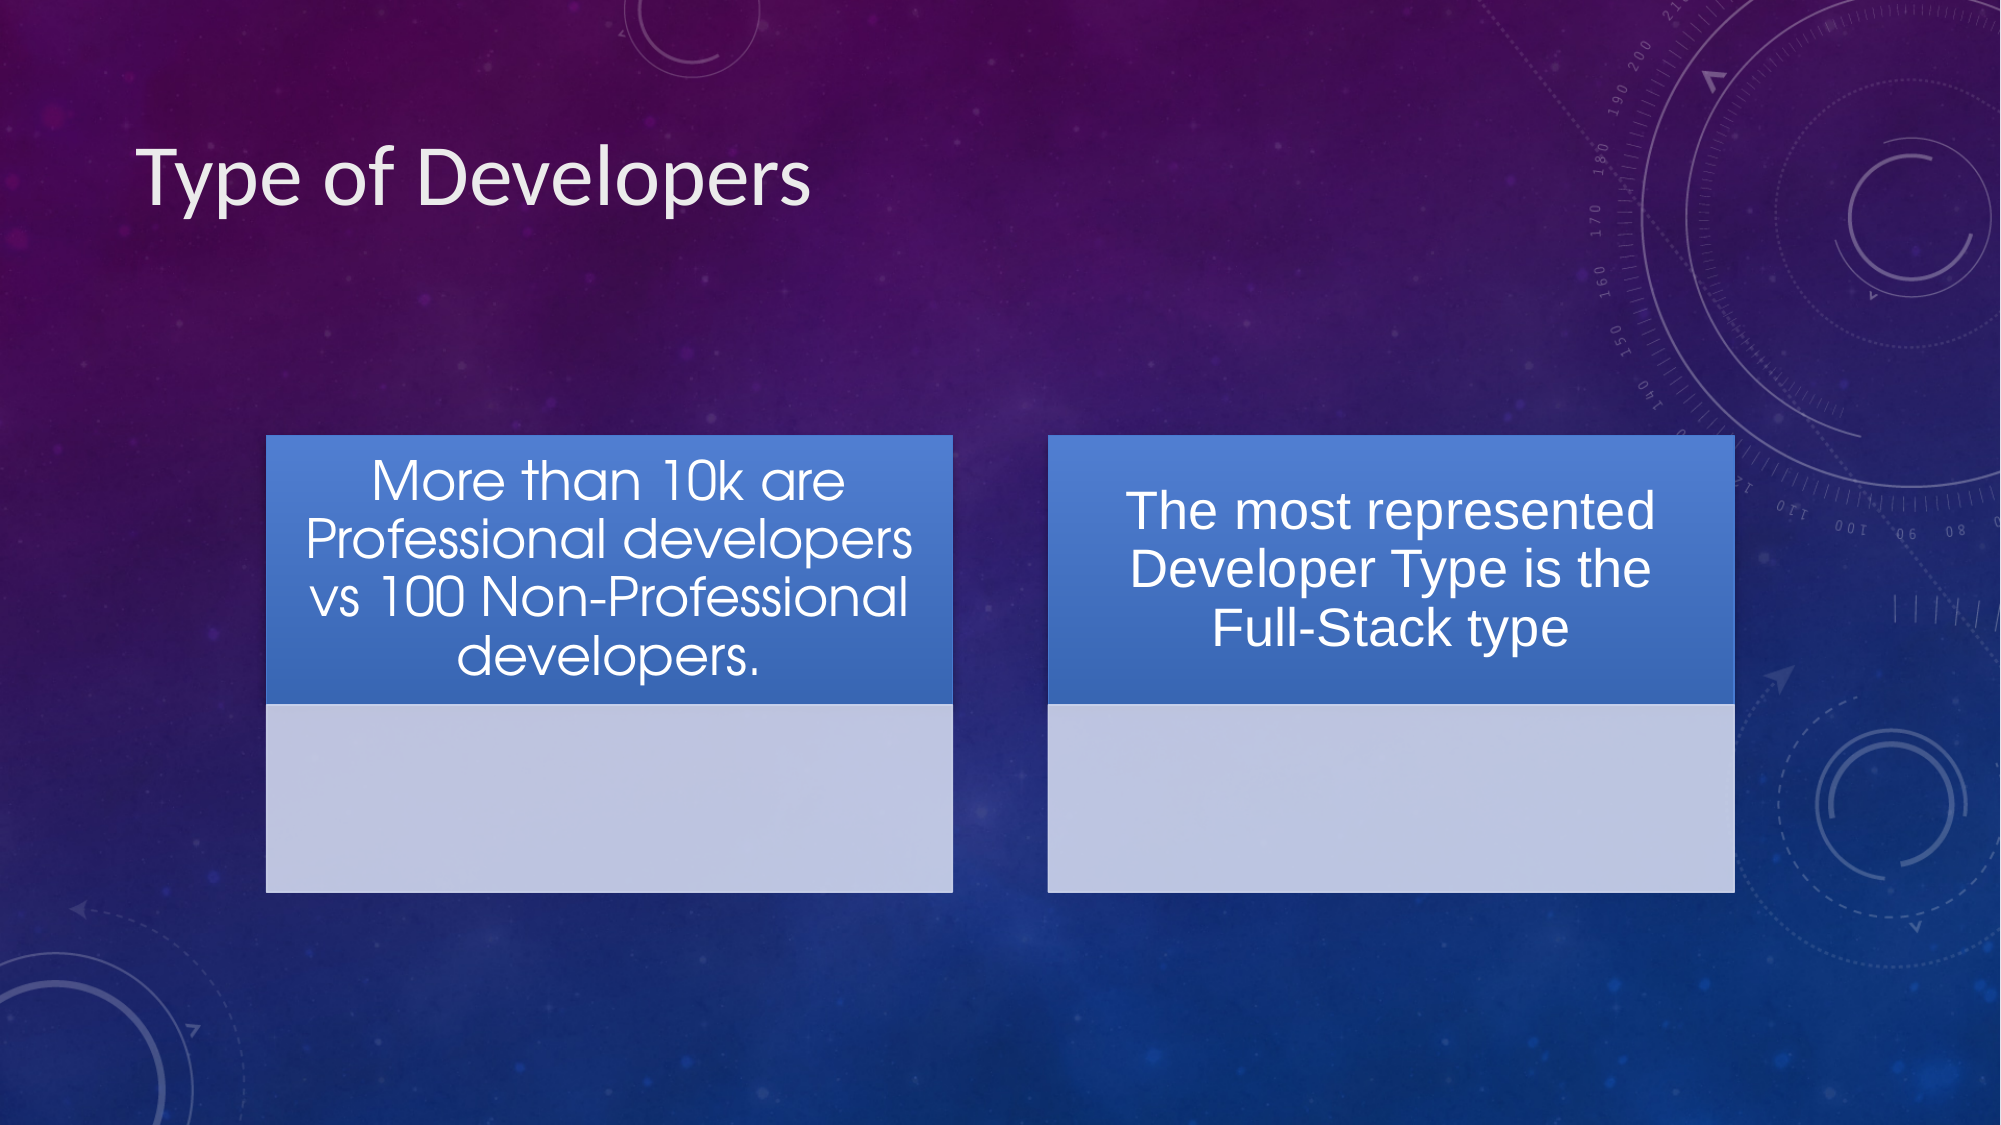

Type of Developers
More than 10k are Professional developers vs 100 Non-Professional developers.
The most represented Developer Type is the Full-Stack type